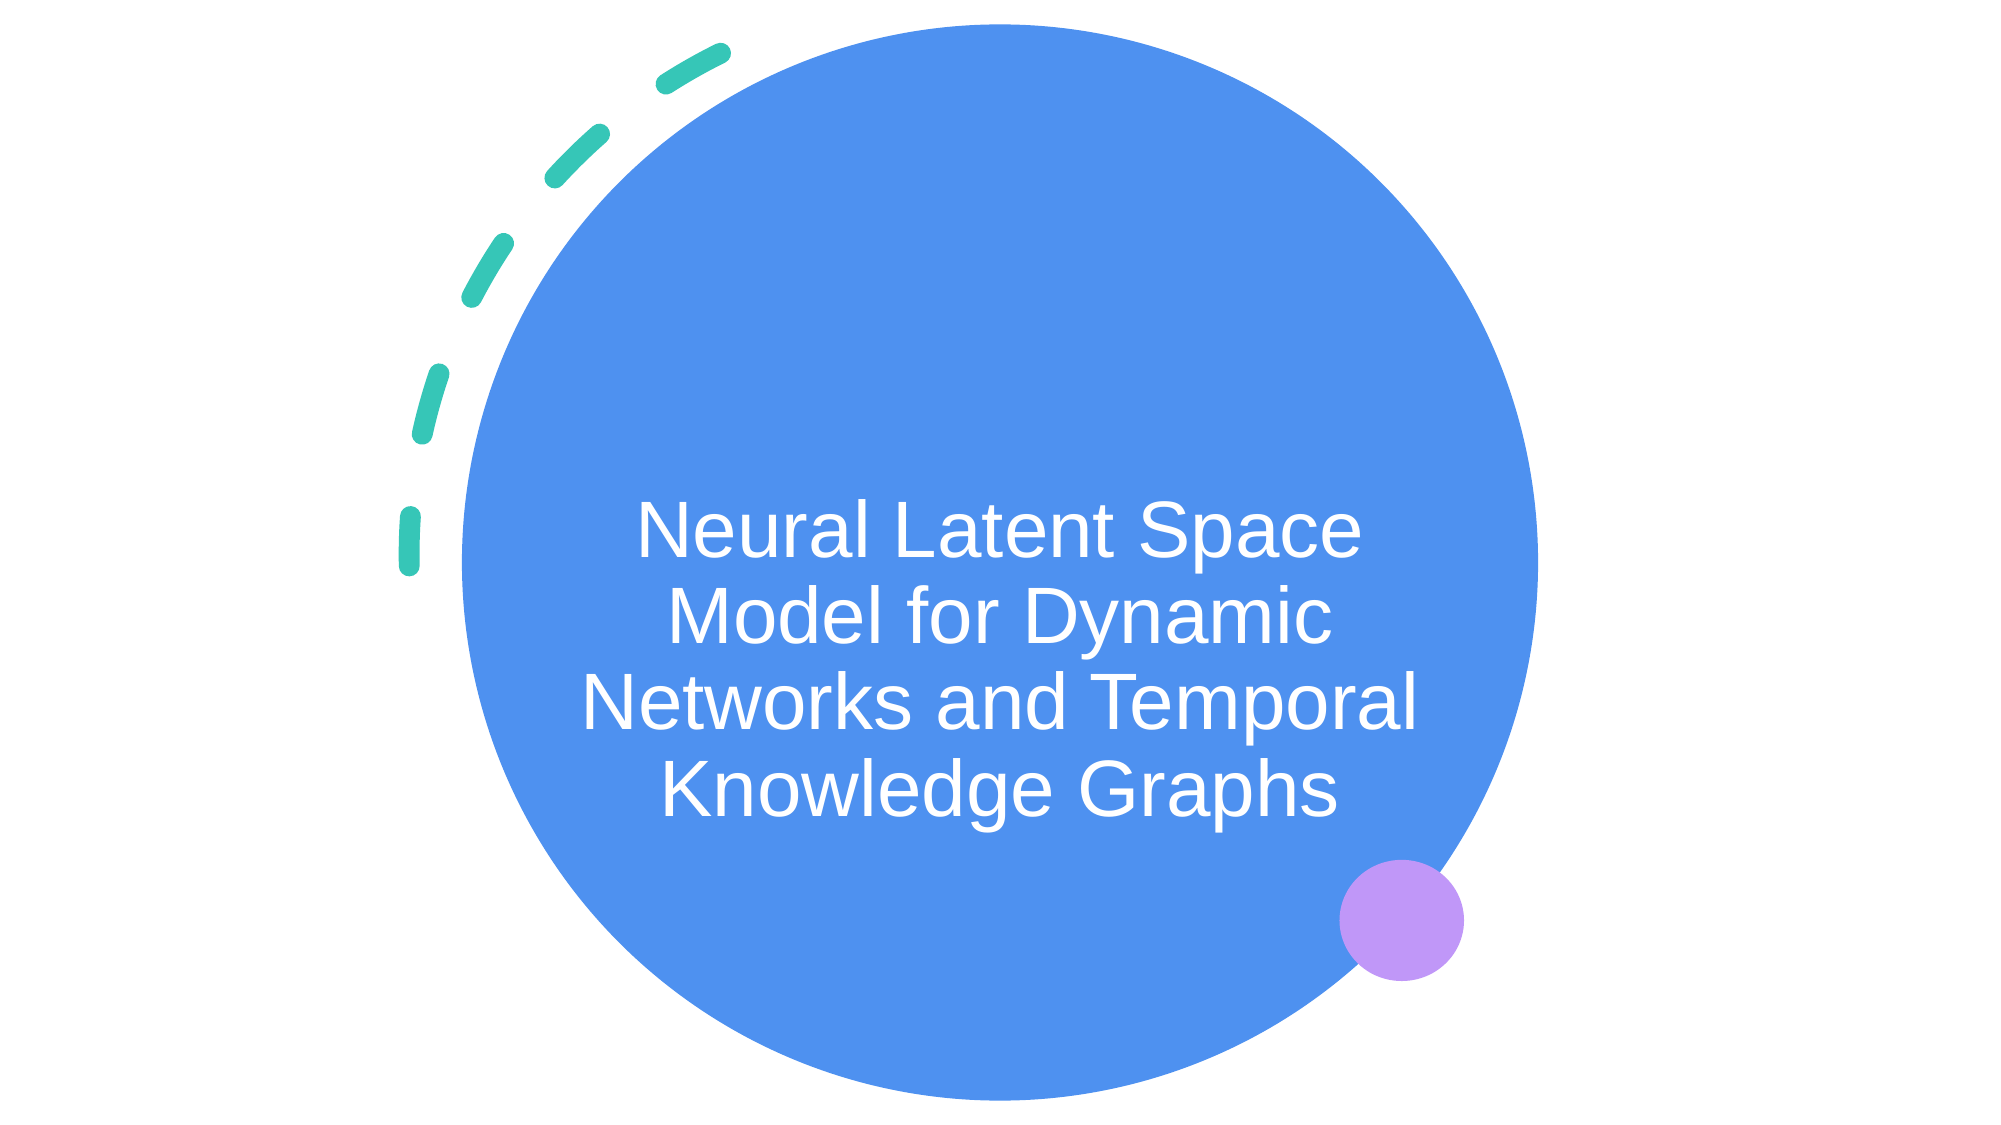

# Neural Latent Space Model for Dynamic Networks and Temporal Knowledge Graphs